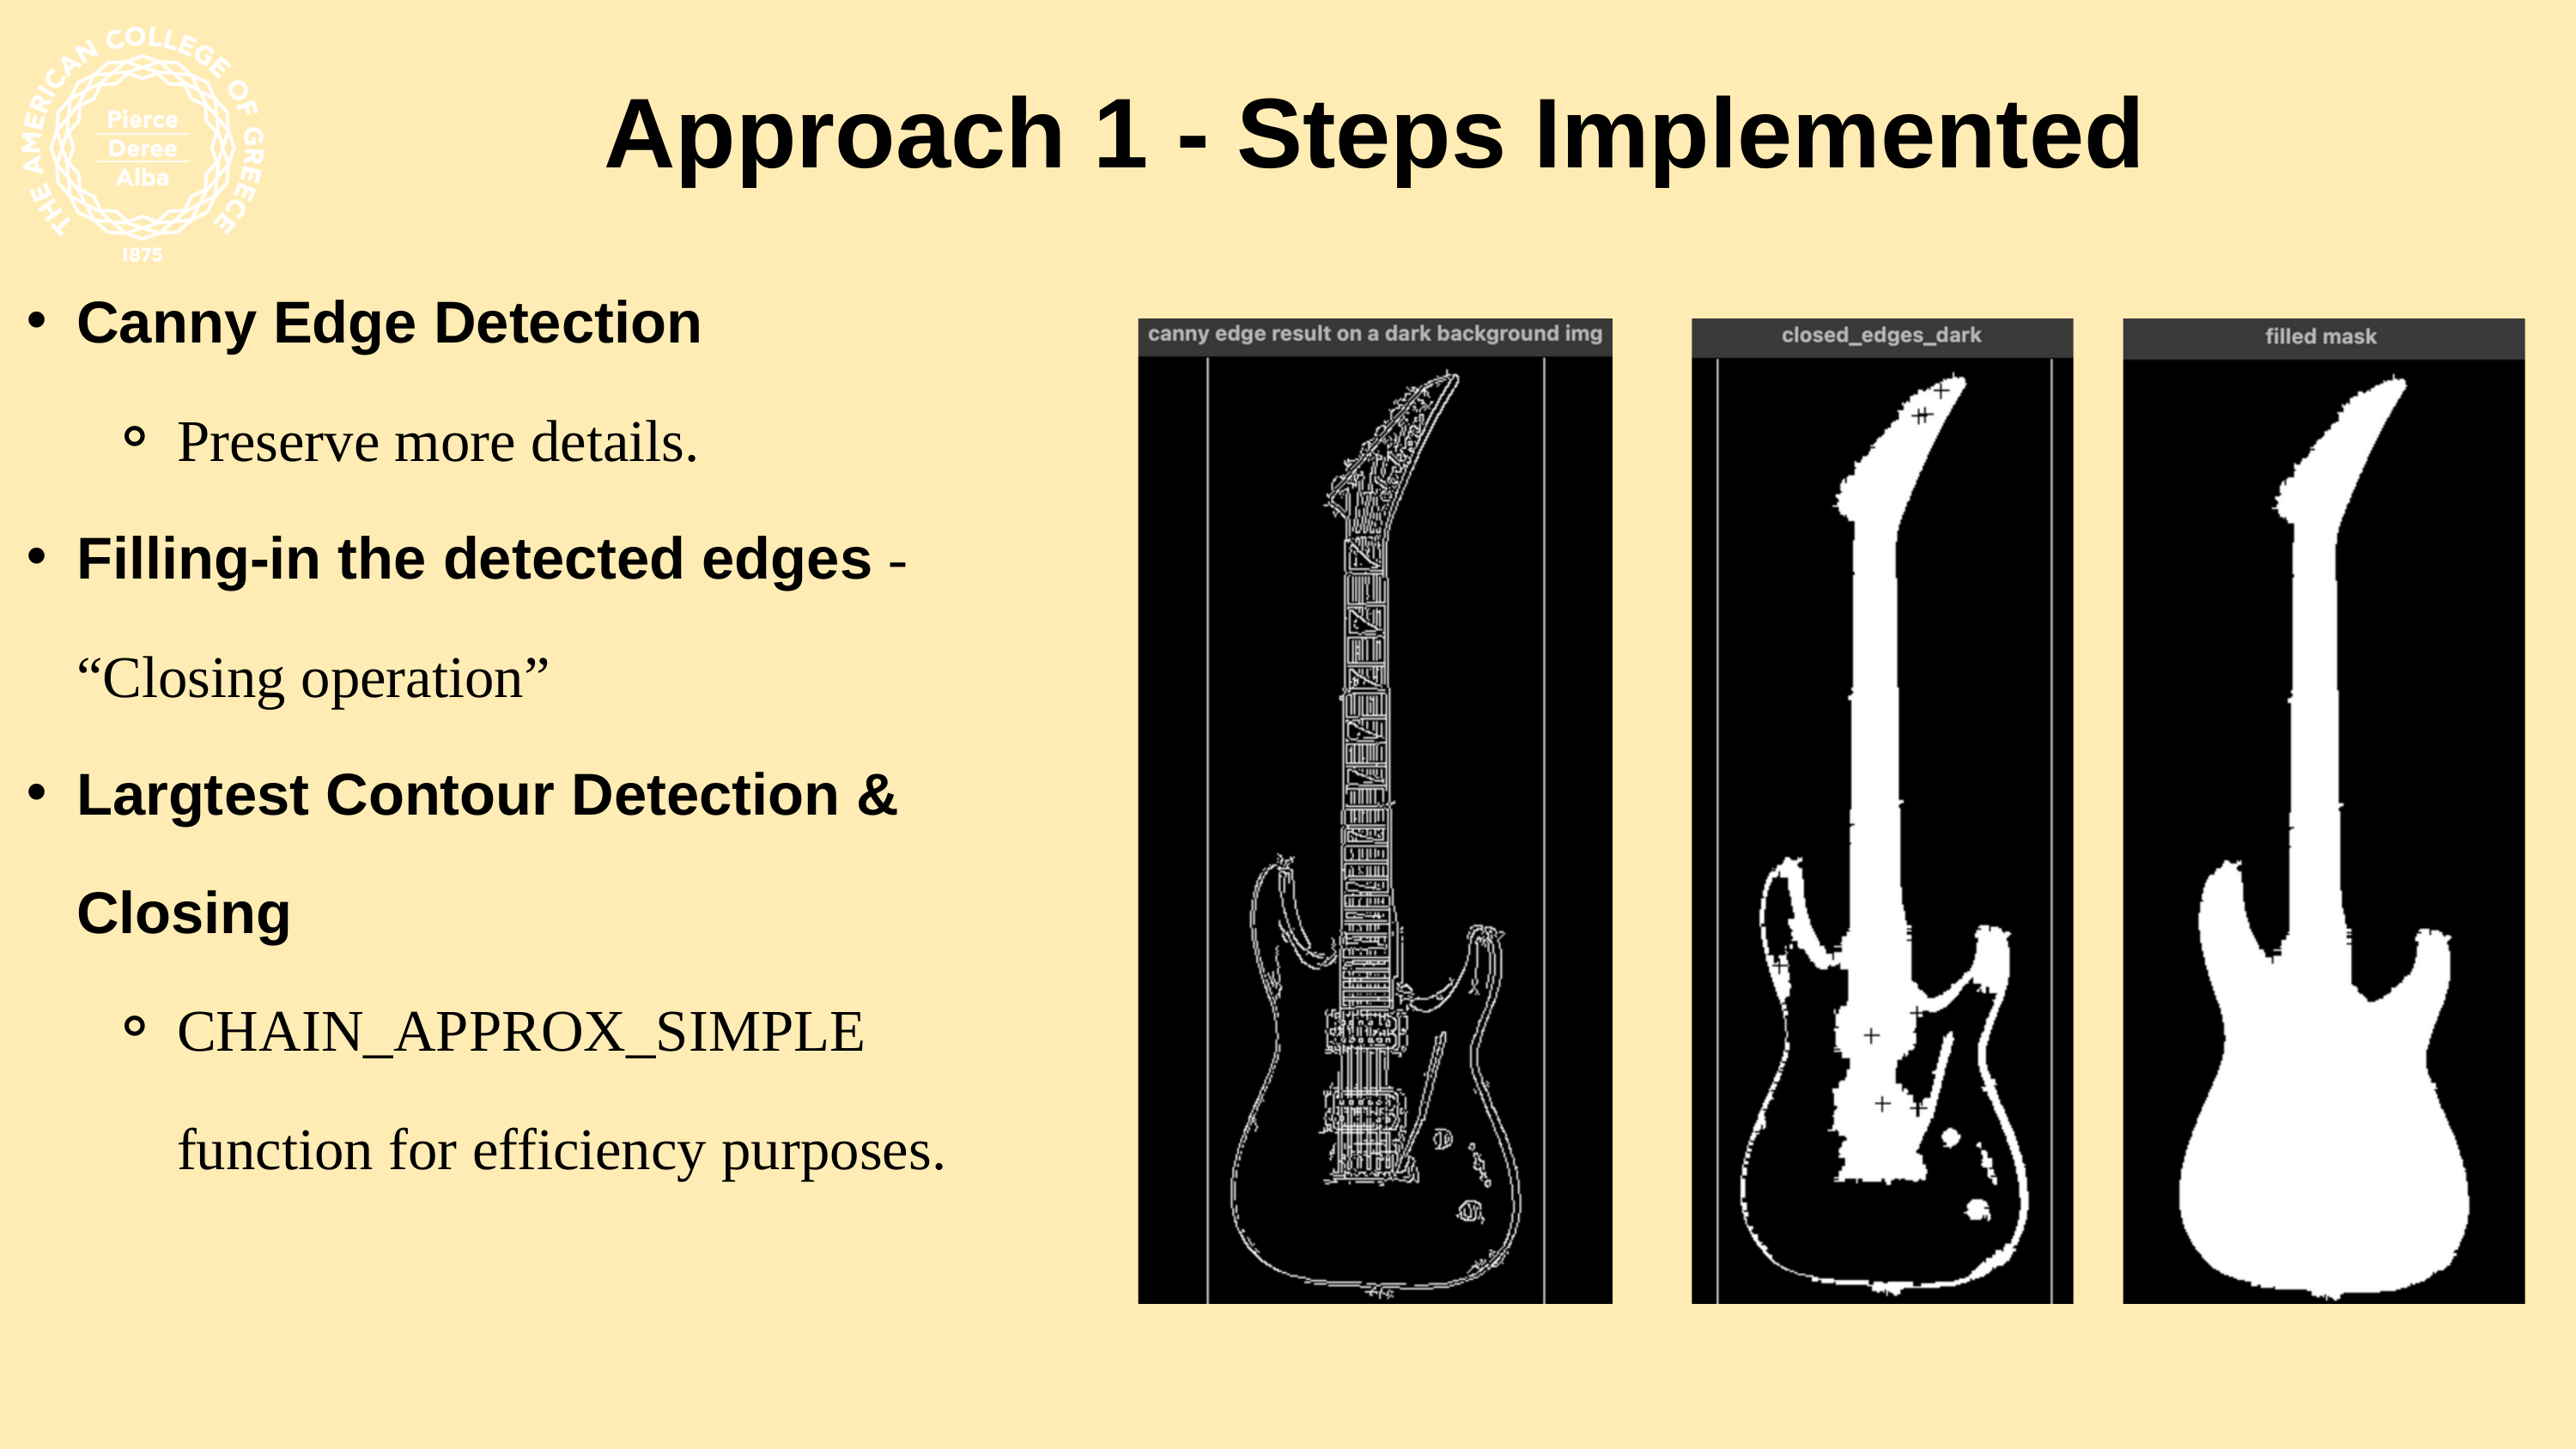

Approach 1 - Steps Implemented
Canny Edge Detection
Preserve more details.
Filling-in the detected edges - “Closing operation”
Largtest Contour Detection & Closing
CHAIN_APPROX_SIMPLE function for efficiency purposes.